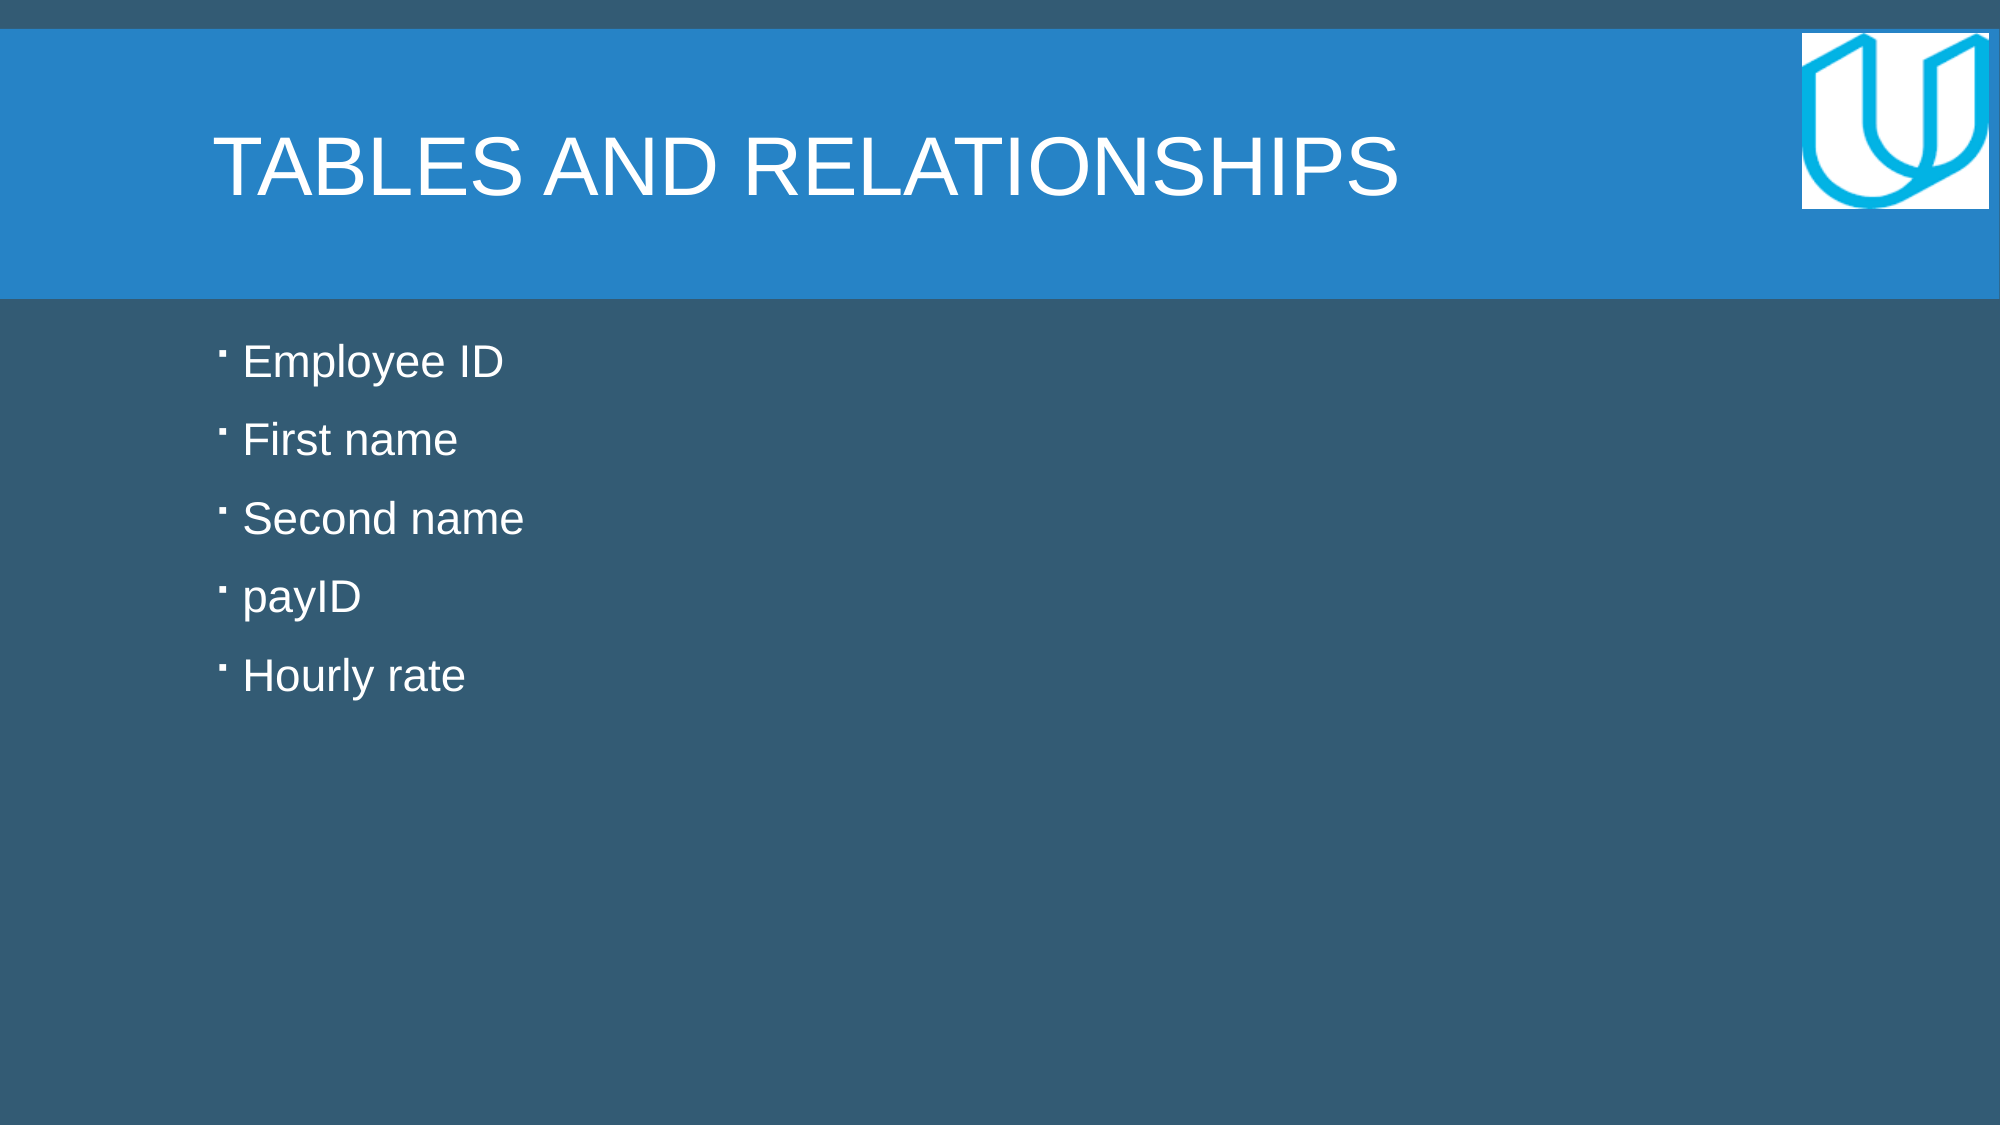

# Tables and relationships
Employee ID
First name
Second name
payID
Hourly rate